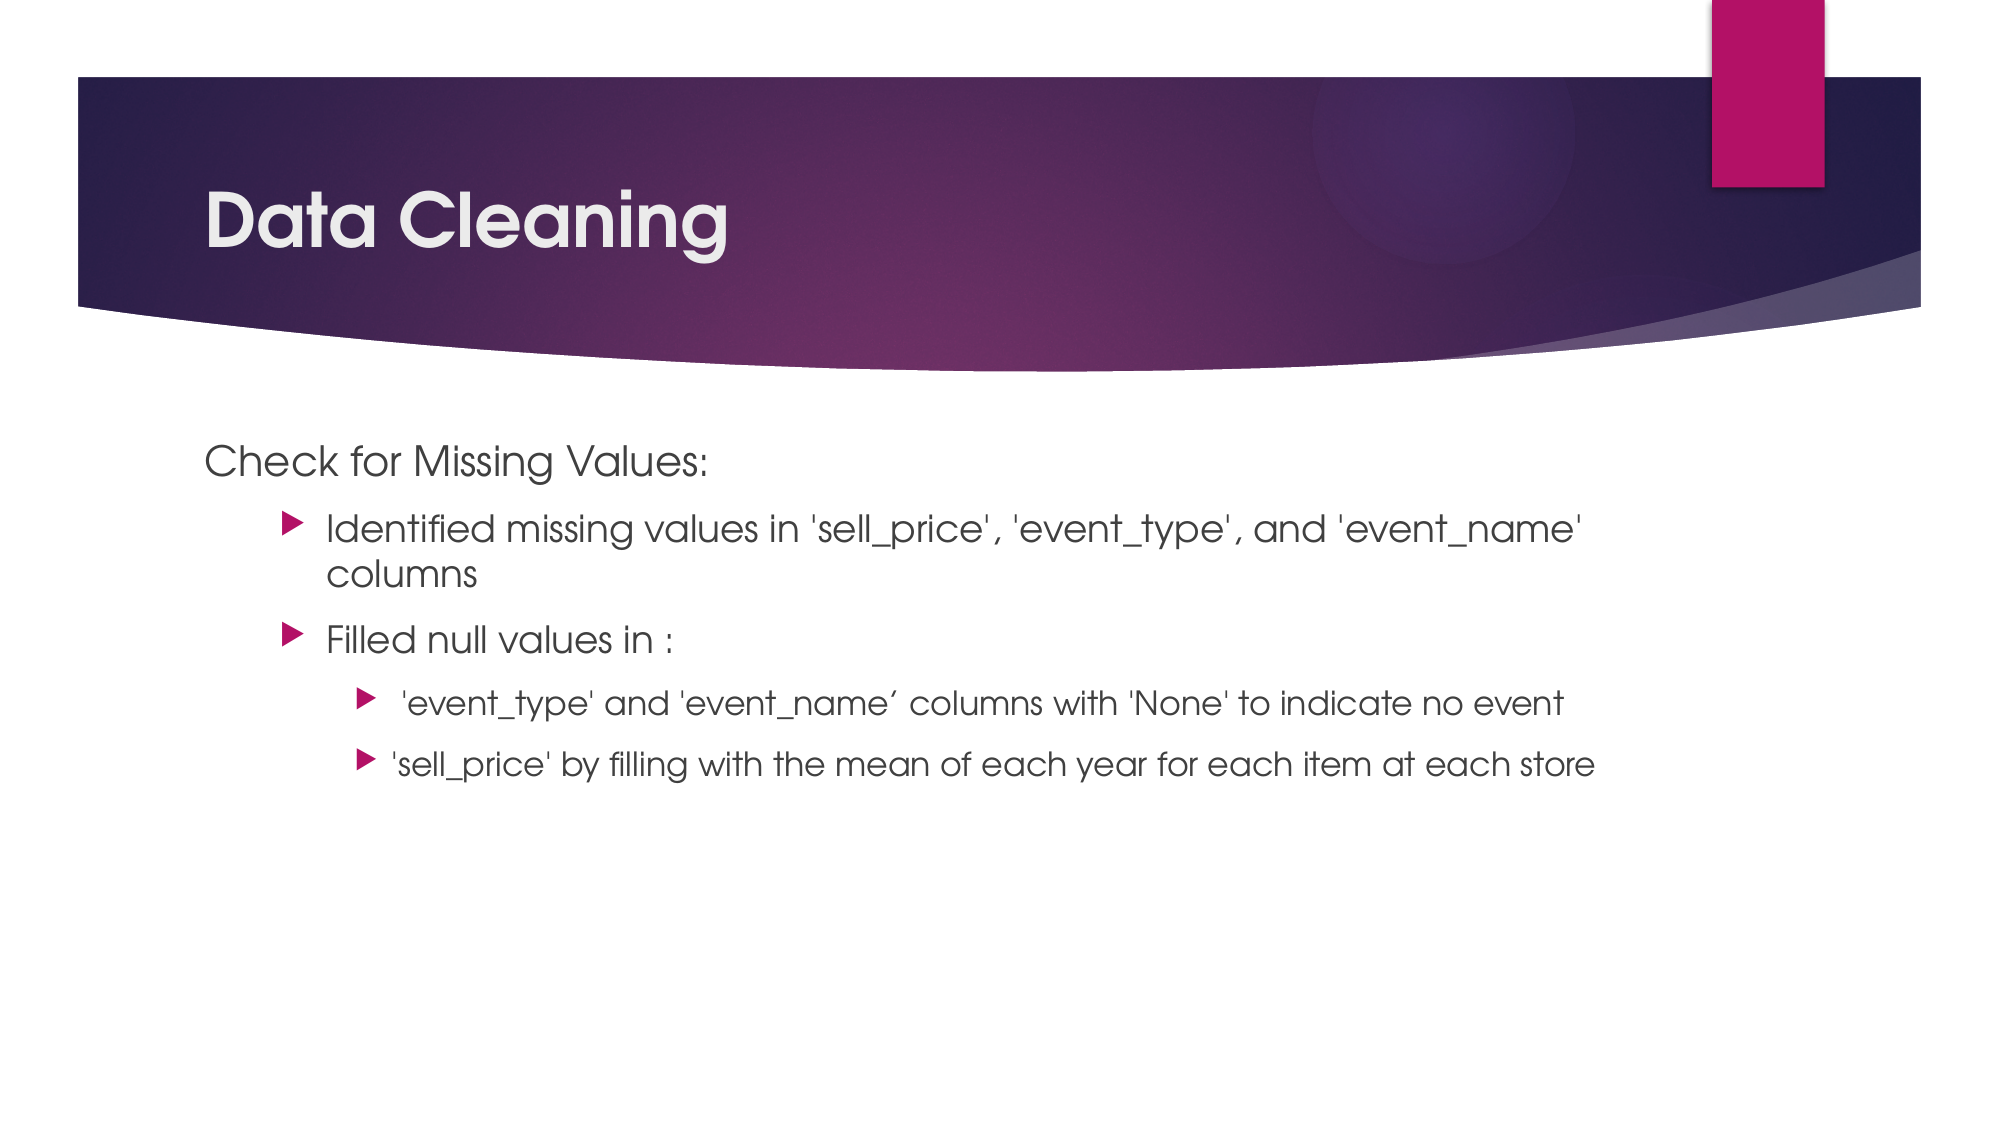

# Data Cleaning
Check for Missing Values:
Identified missing values in 'sell_price', 'event_type', and 'event_name' columns
Filled null values in :
 'event_type' and 'event_name’ columns with 'None' to indicate no event
'sell_price' by filling with the mean of each year for each item at each store